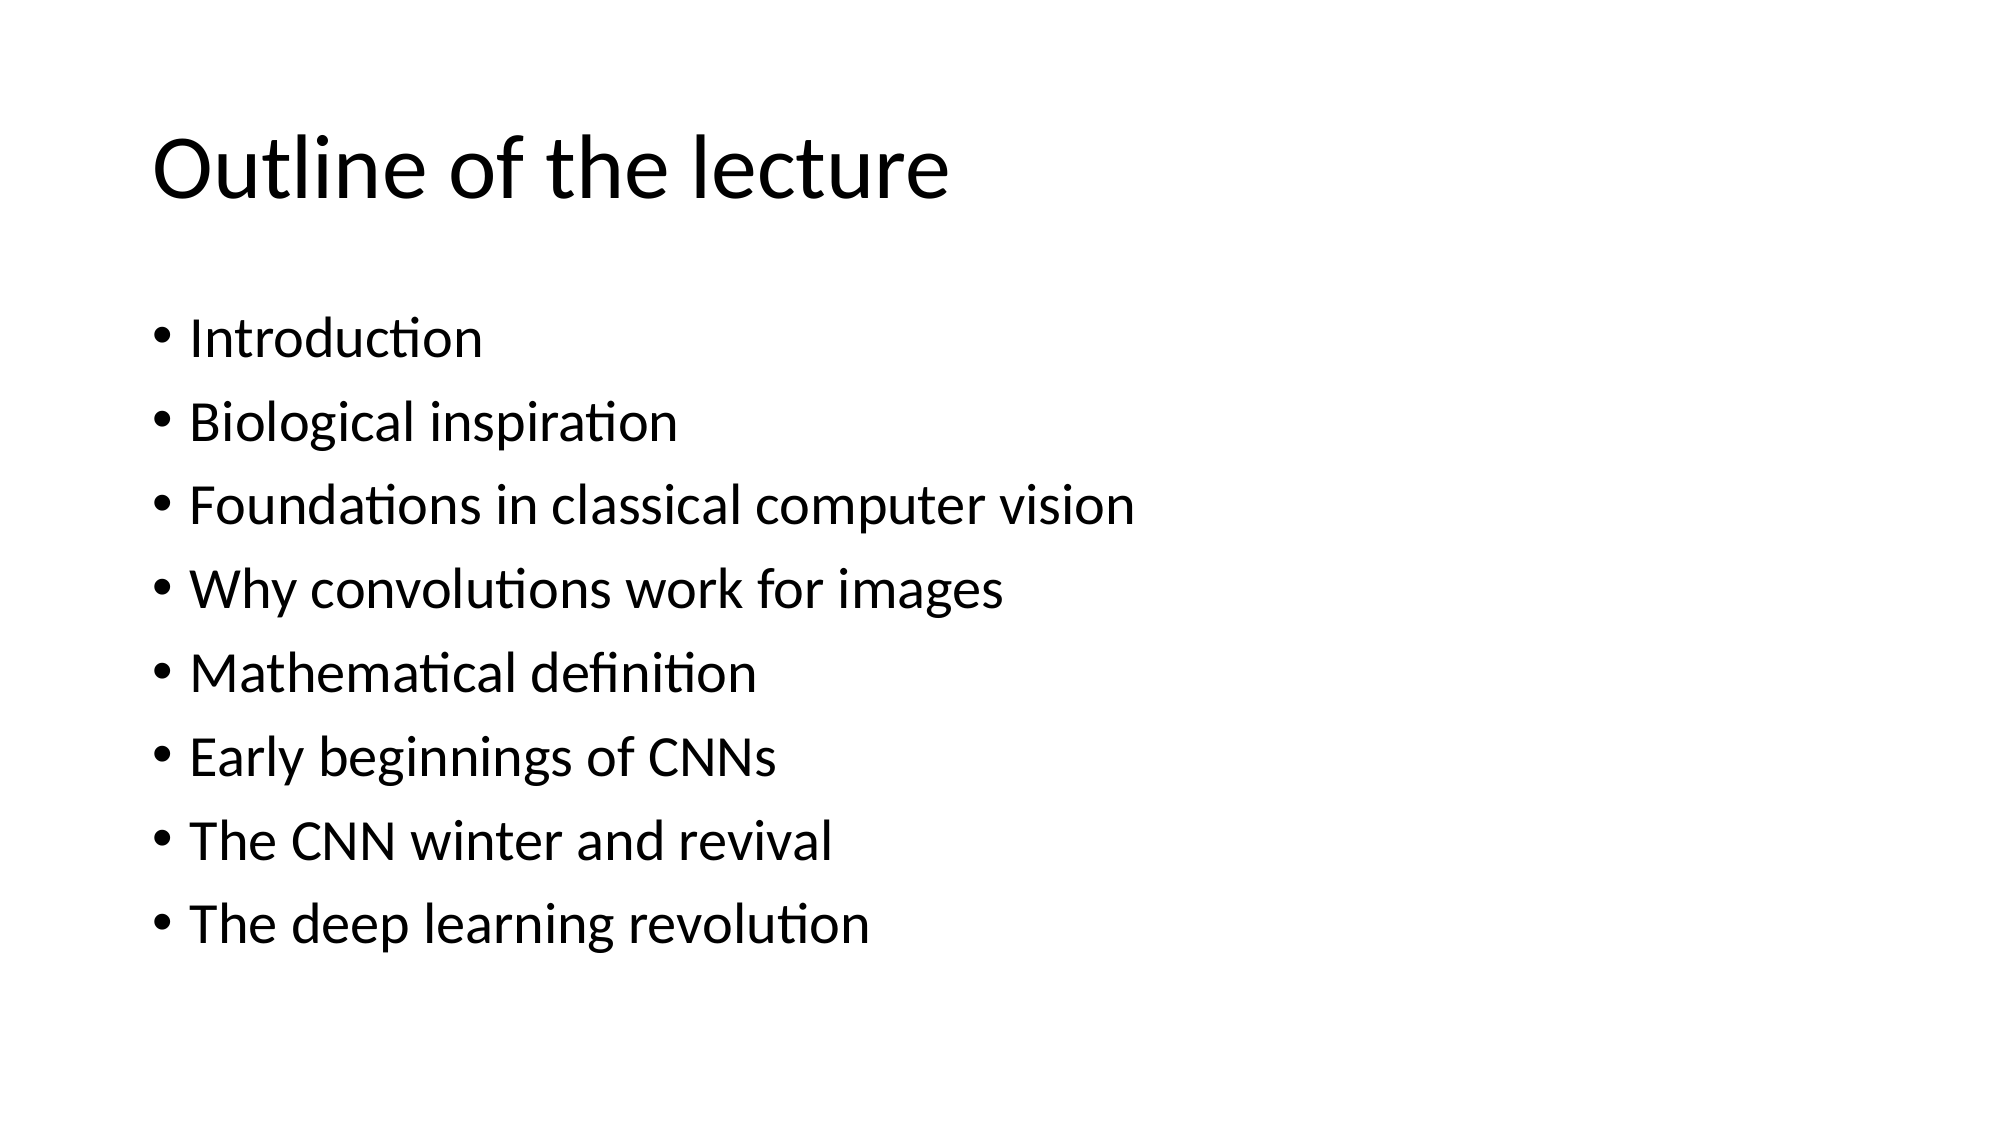

# Outline of the lecture
Introduction
Biological inspiration
Foundations in classical computer vision
Why convolutions work for images
Mathematical definition
Early beginnings of CNNs
The CNN winter and revival
The deep learning revolution